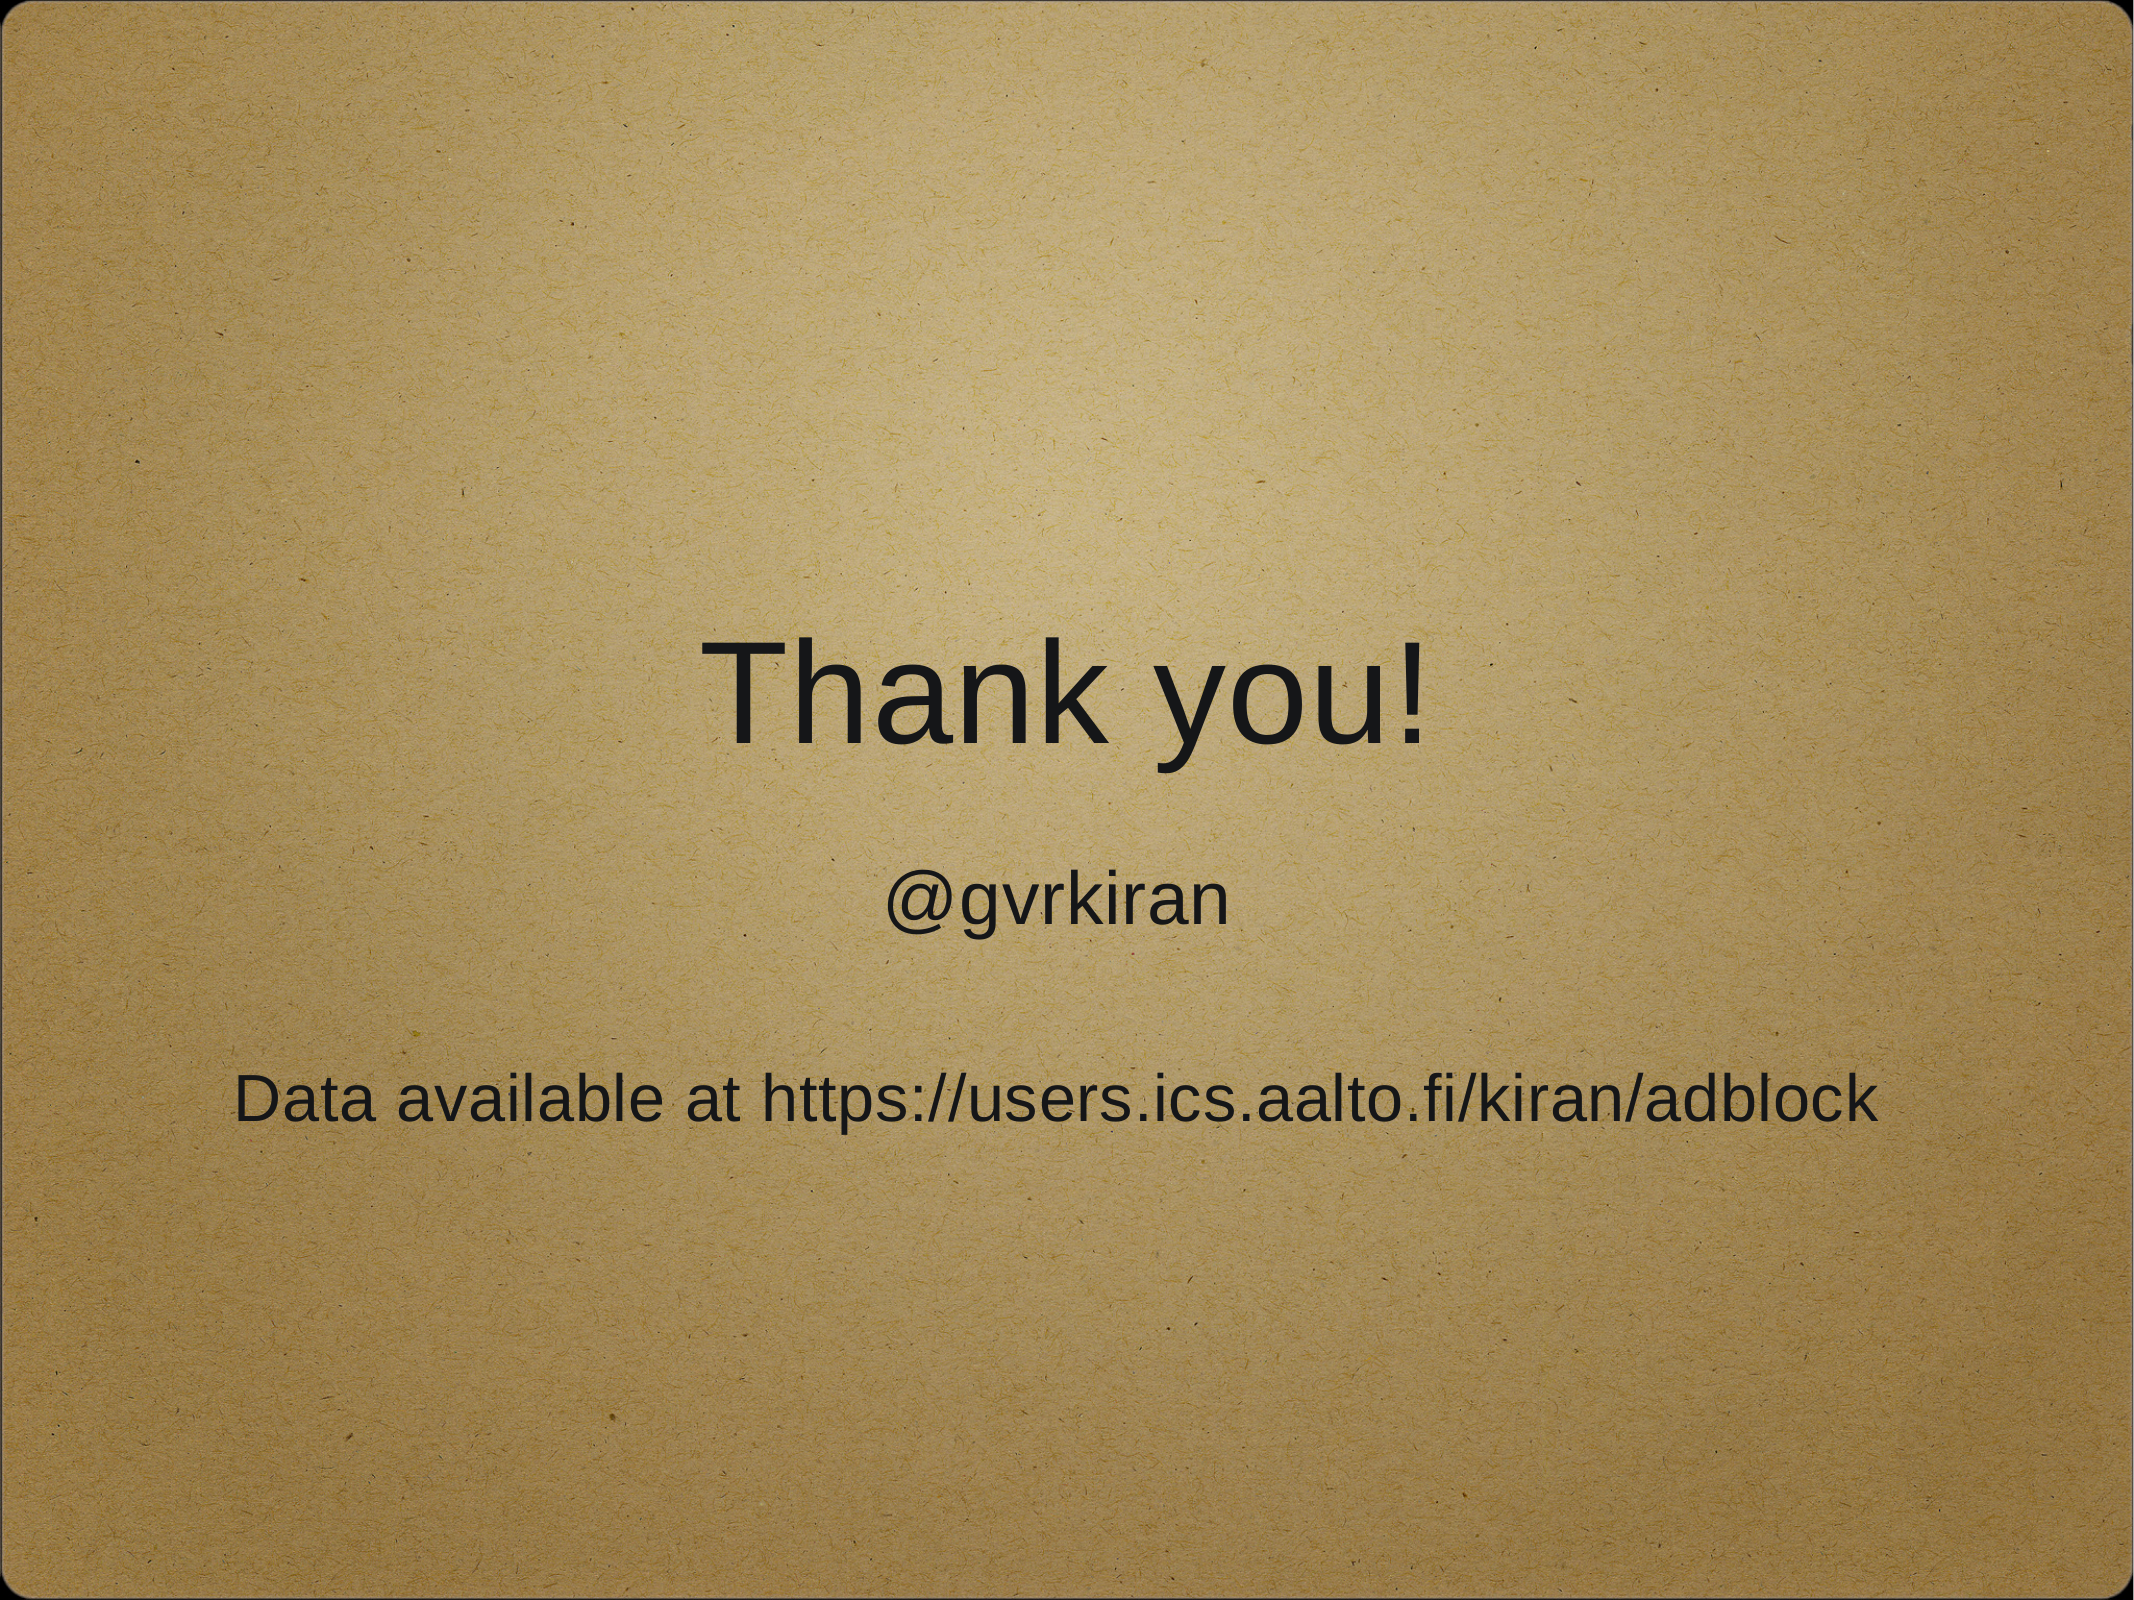

# Thank you!
@gvrkiran

Data available at https://users.ics.aalto.fi/kiran/adblock